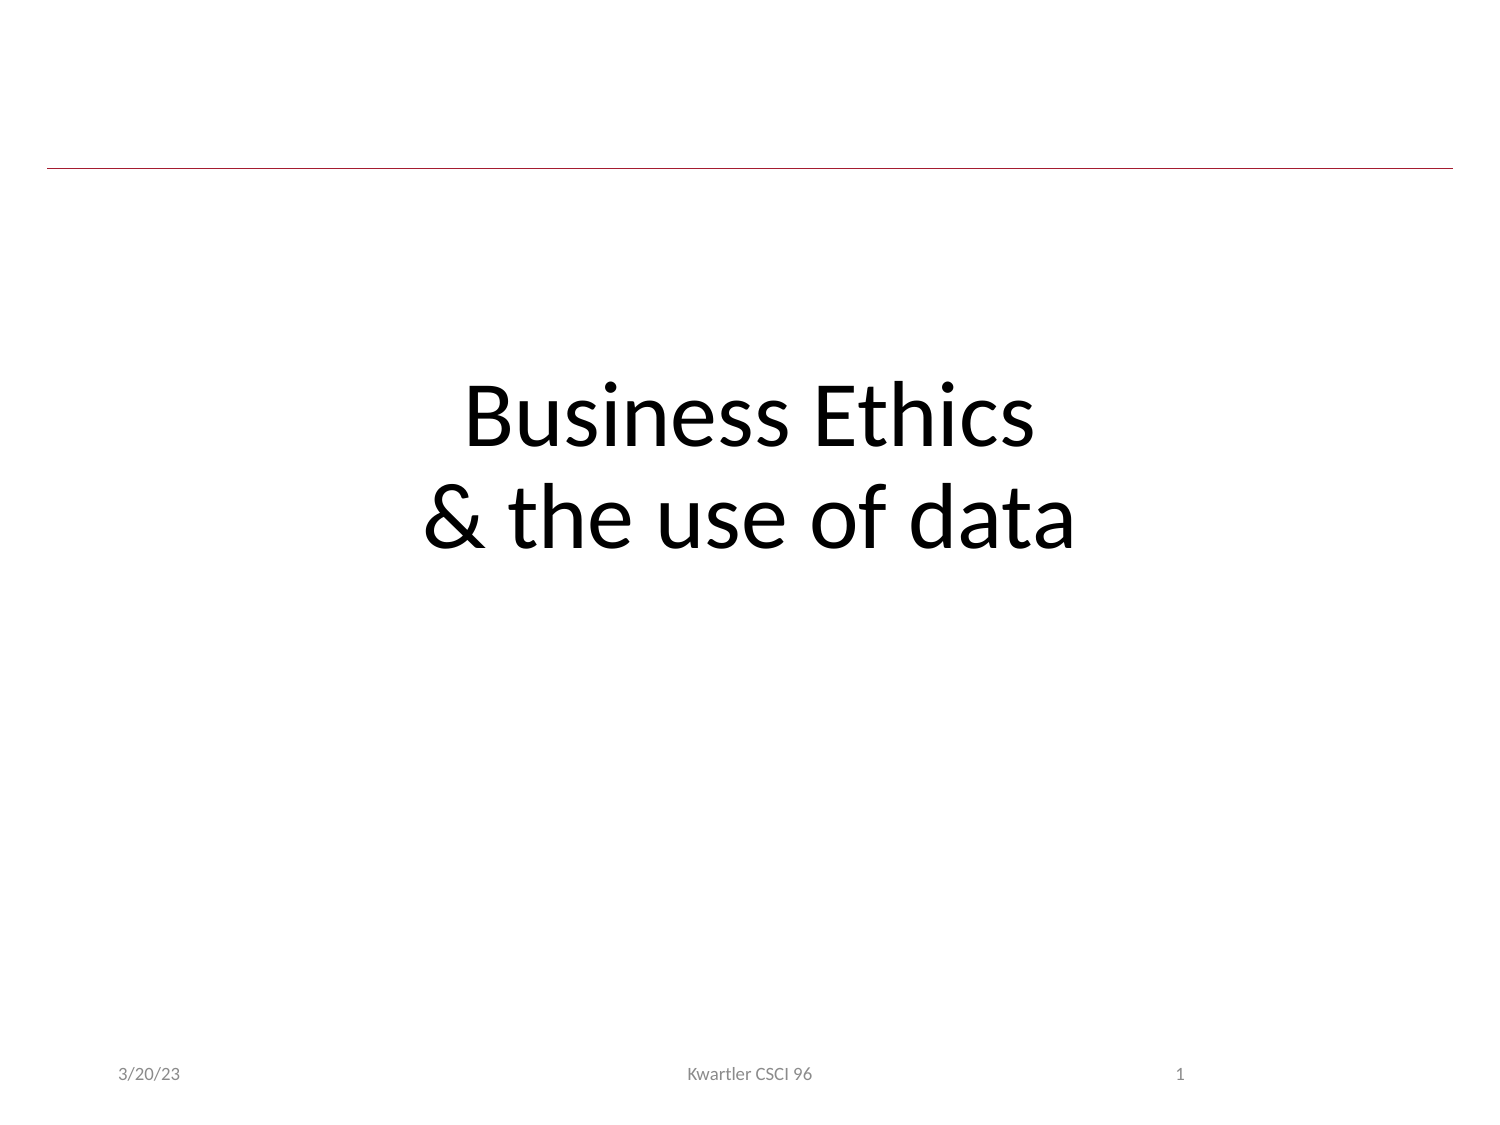

# Business Ethics & the use of data

3/20/23
Kwartler CSCI 96
1